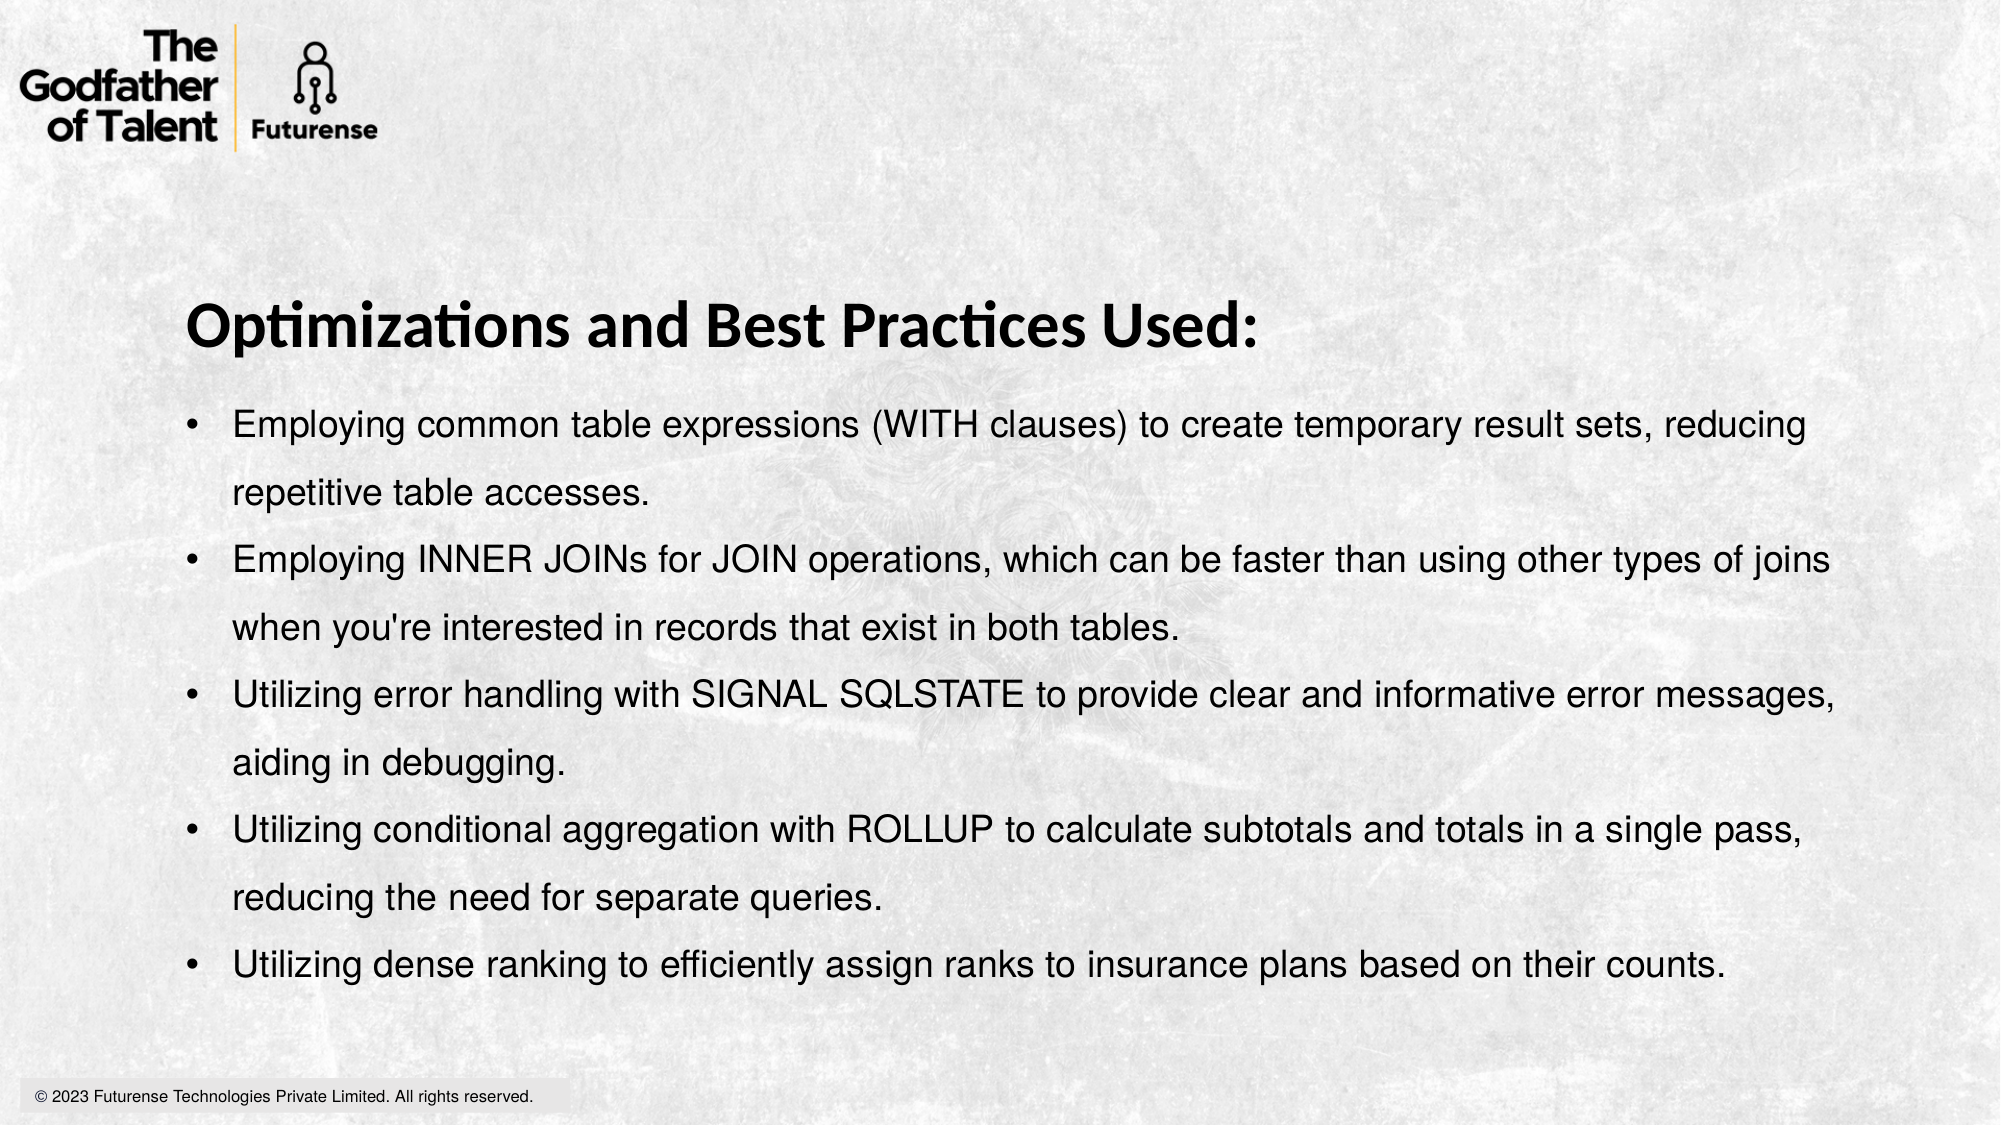

Optimizations and Best Practices Used:
Employing common table expressions (WITH clauses) to create temporary result sets, reducing repetitive table accesses.
Employing INNER JOINs for JOIN operations, which can be faster than using other types of joins when you're interested in records that exist in both tables.
Utilizing error handling with SIGNAL SQLSTATE to provide clear and informative error messages, aiding in debugging.
Utilizing conditional aggregation with ROLLUP to calculate subtotals and totals in a single pass, reducing the need for separate queries.
Utilizing dense ranking to efficiently assign ranks to insurance plans based on their counts.
© 2023 Futurense Technologies Private Limited. All rights reserved.